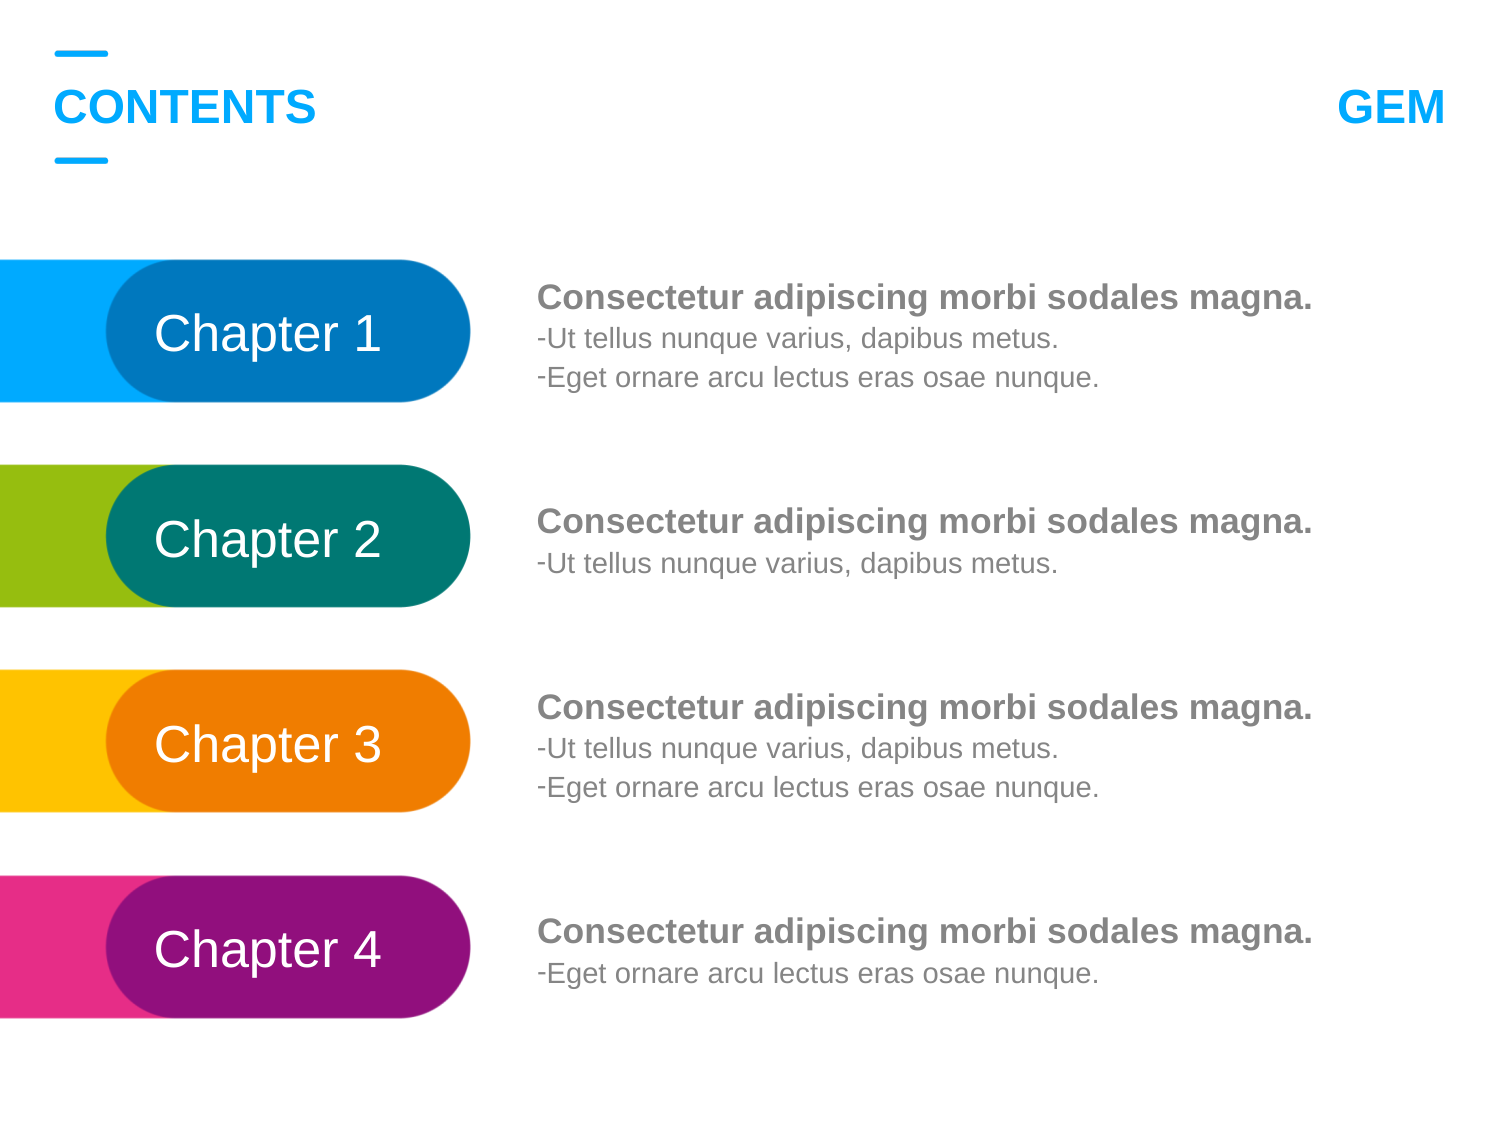

# CONTENTS
Consectetur adipiscing morbi sodales magna.
Ut tellus nunque varius, dapibus metus.
Eget ornare arcu lectus eras osae nunque.
Chapter 1
Consectetur adipiscing morbi sodales magna.
Ut tellus nunque varius, dapibus metus.
Chapter 2
Consectetur adipiscing morbi sodales magna.
Ut tellus nunque varius, dapibus metus.
Eget ornare arcu lectus eras osae nunque.
Chapter 3
Consectetur adipiscing morbi sodales magna.
Eget ornare arcu lectus eras osae nunque.
Chapter 4